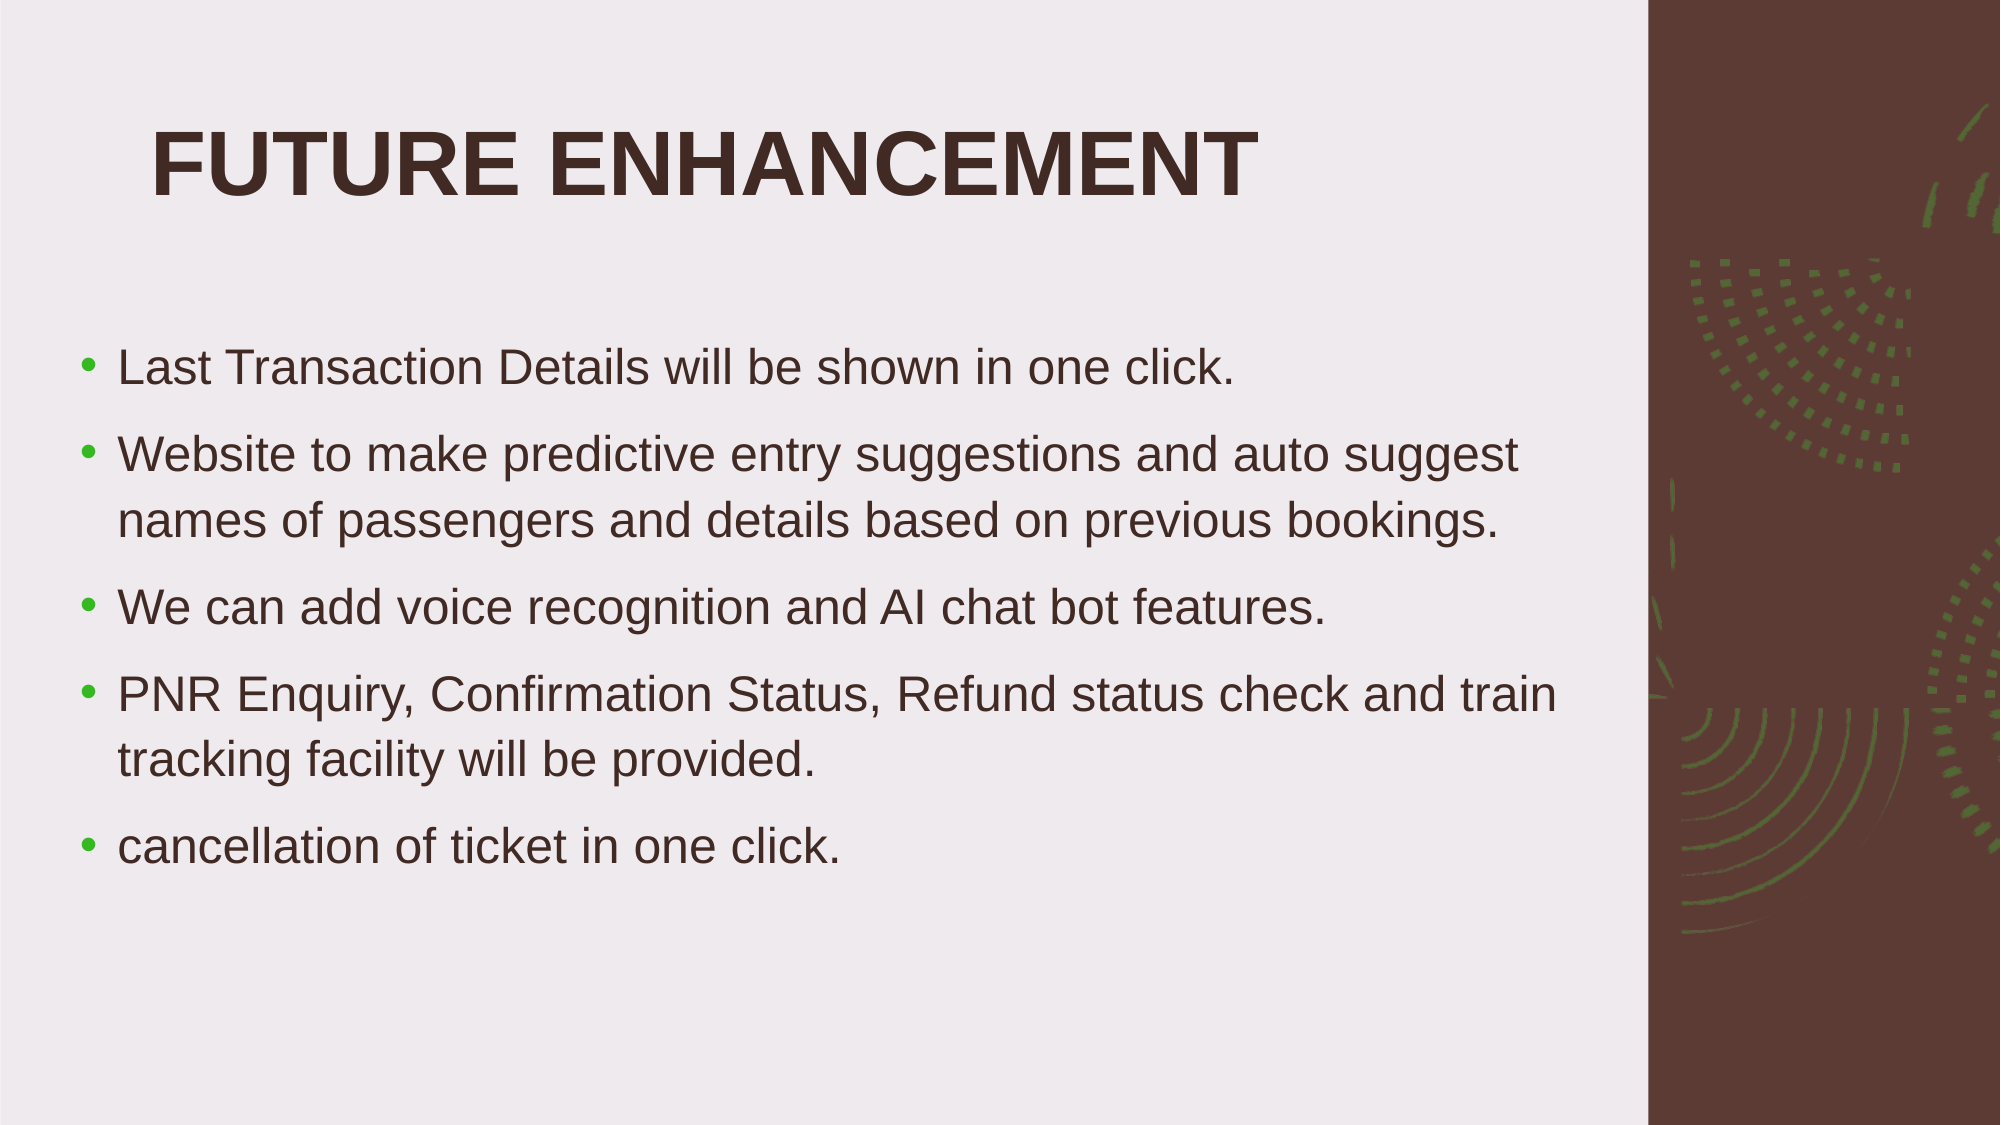

# FUTURE ENHANCEMENT

Last Transaction Details will be shown in one click.
Website to make predictive entry suggestions and auto suggest names of passengers and details based on previous bookings.
We can add voice recognition and AI chat bot features.
PNR Enquiry, Confirmation Status, Refund status check and train tracking facility will be provided.
cancellation of ticket in one click.